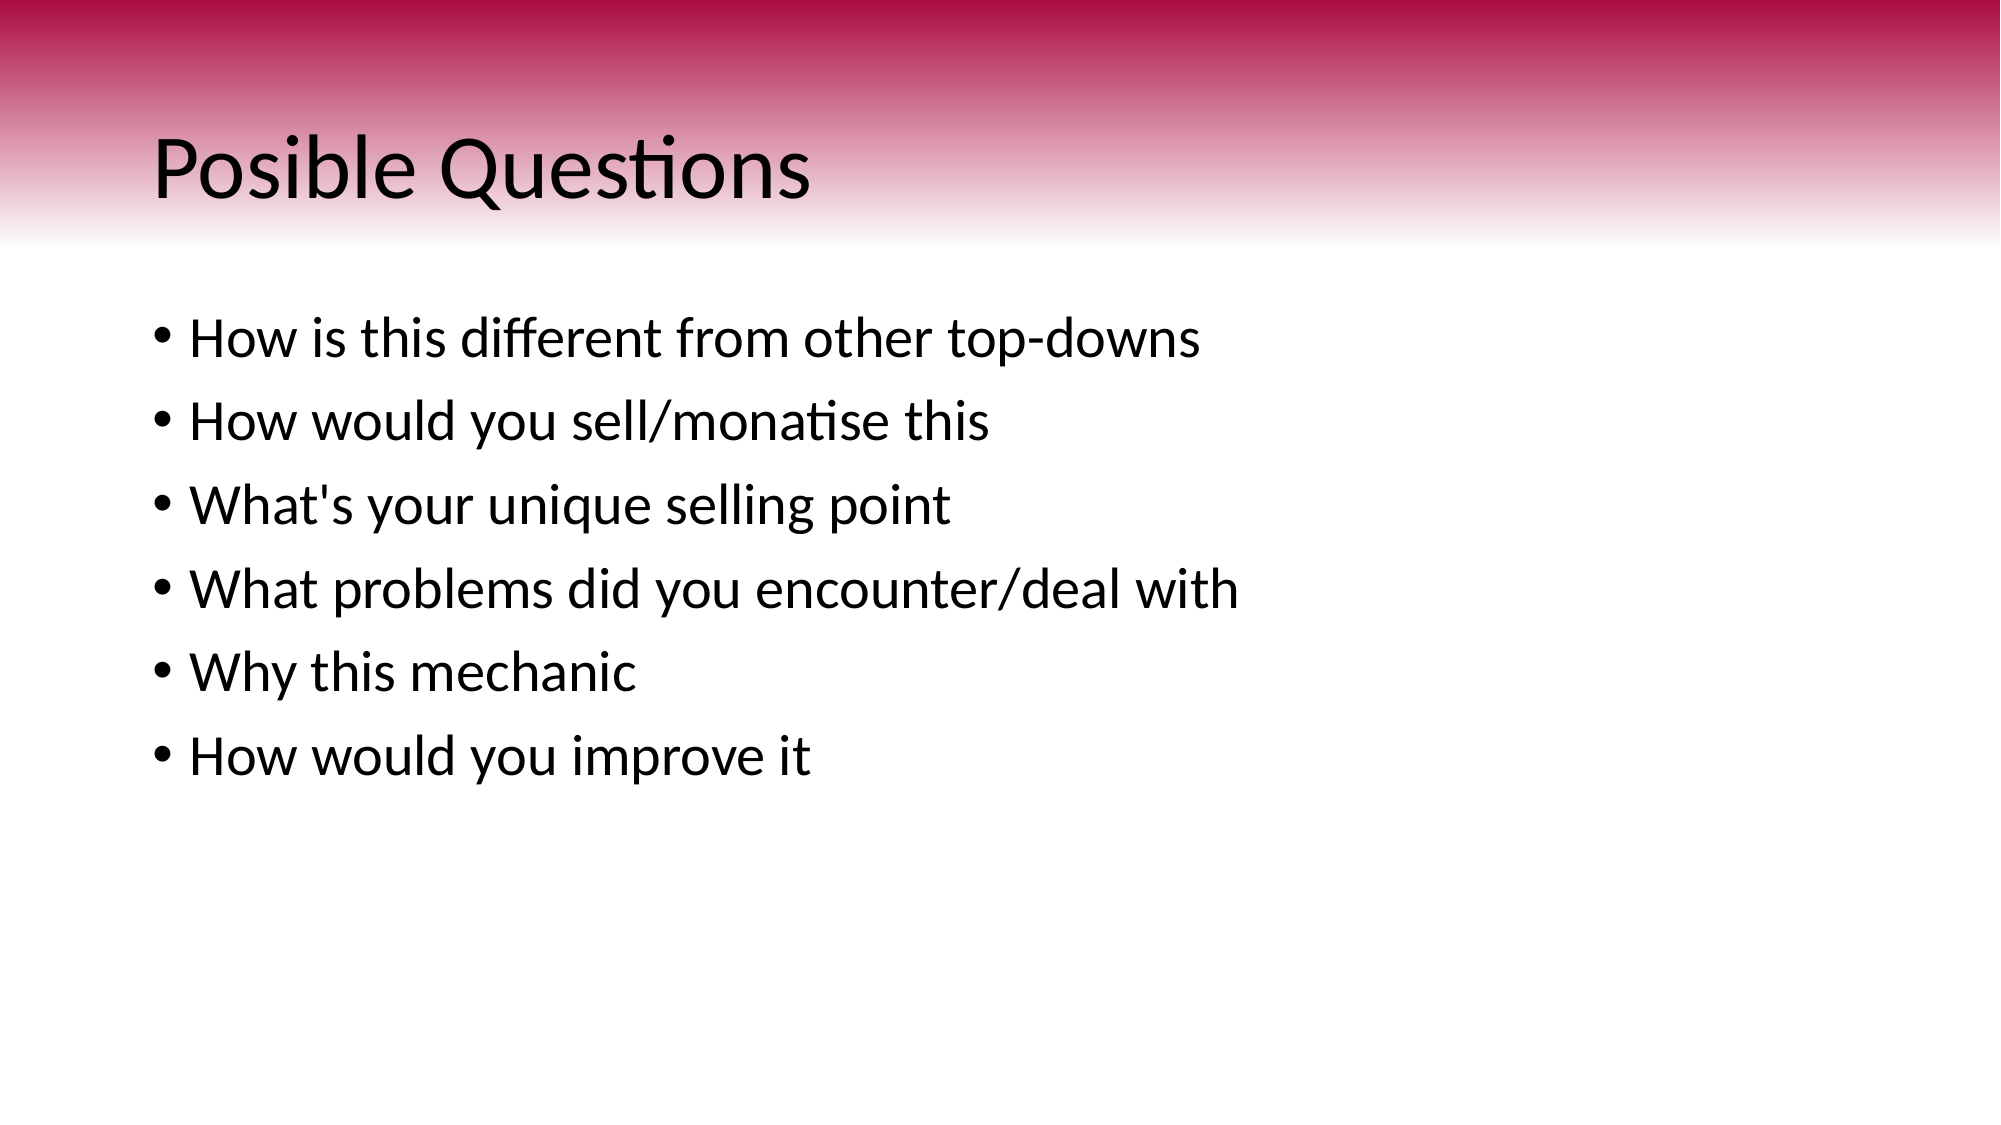

# Posible Questions
How is this different from other top-downs
How would you sell/monatise this
What's your unique selling point
What problems did you encounter/deal with
Why this mechanic
How would you improve it